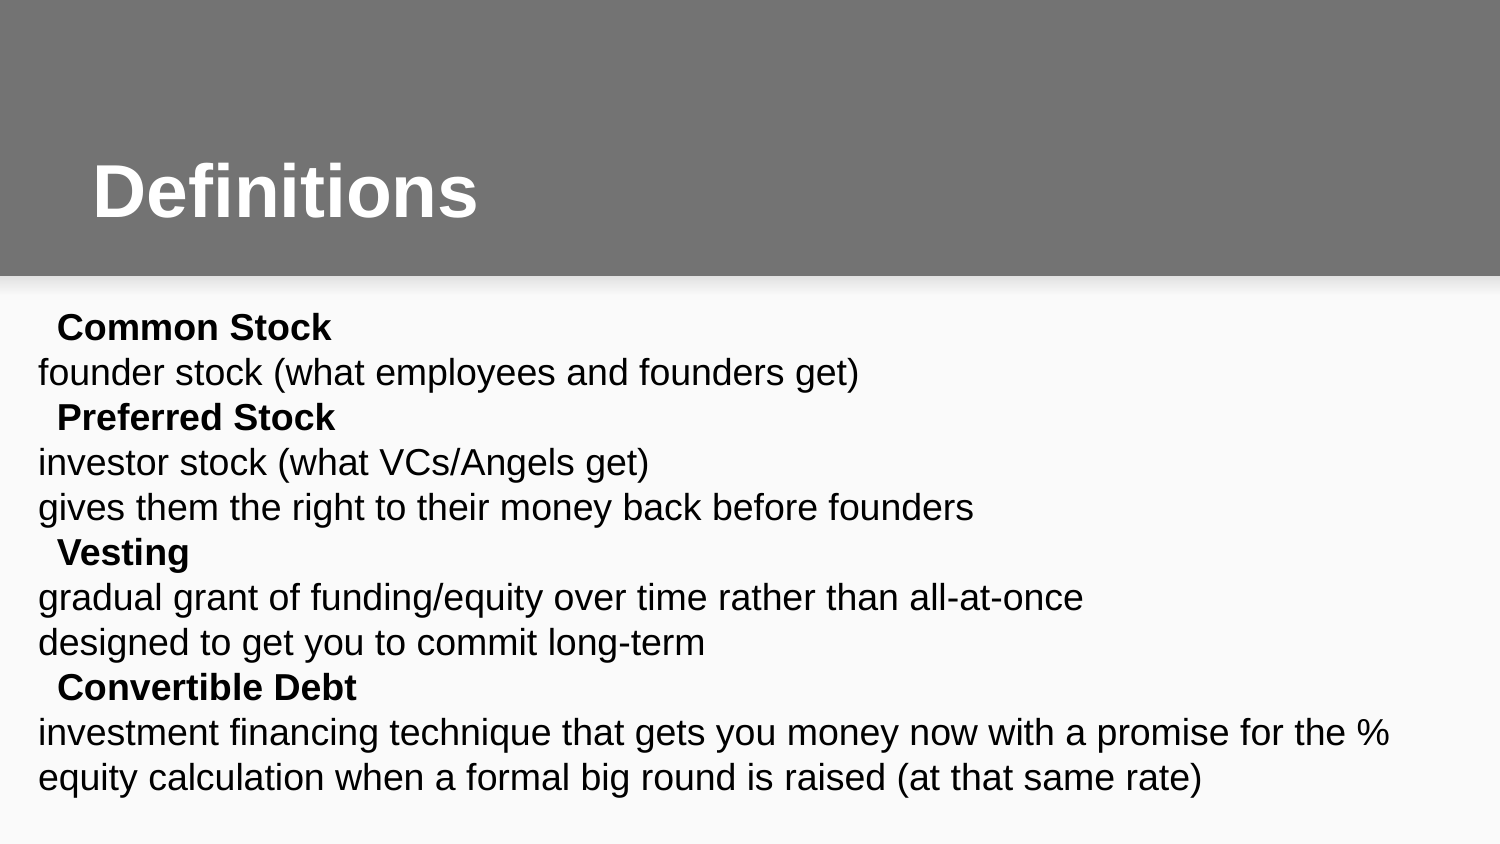

# Definitions
Common Stock
founder stock (what employees and founders get)
Preferred Stock
investor stock (what VCs/Angels get)
gives them the right to their money back before founders
Vesting
gradual grant of funding/equity over time rather than all-at-once
designed to get you to commit long-term
Convertible Debt
investment financing technique that gets you money now with a promise for the % equity calculation when a formal big round is raised (at that same rate)